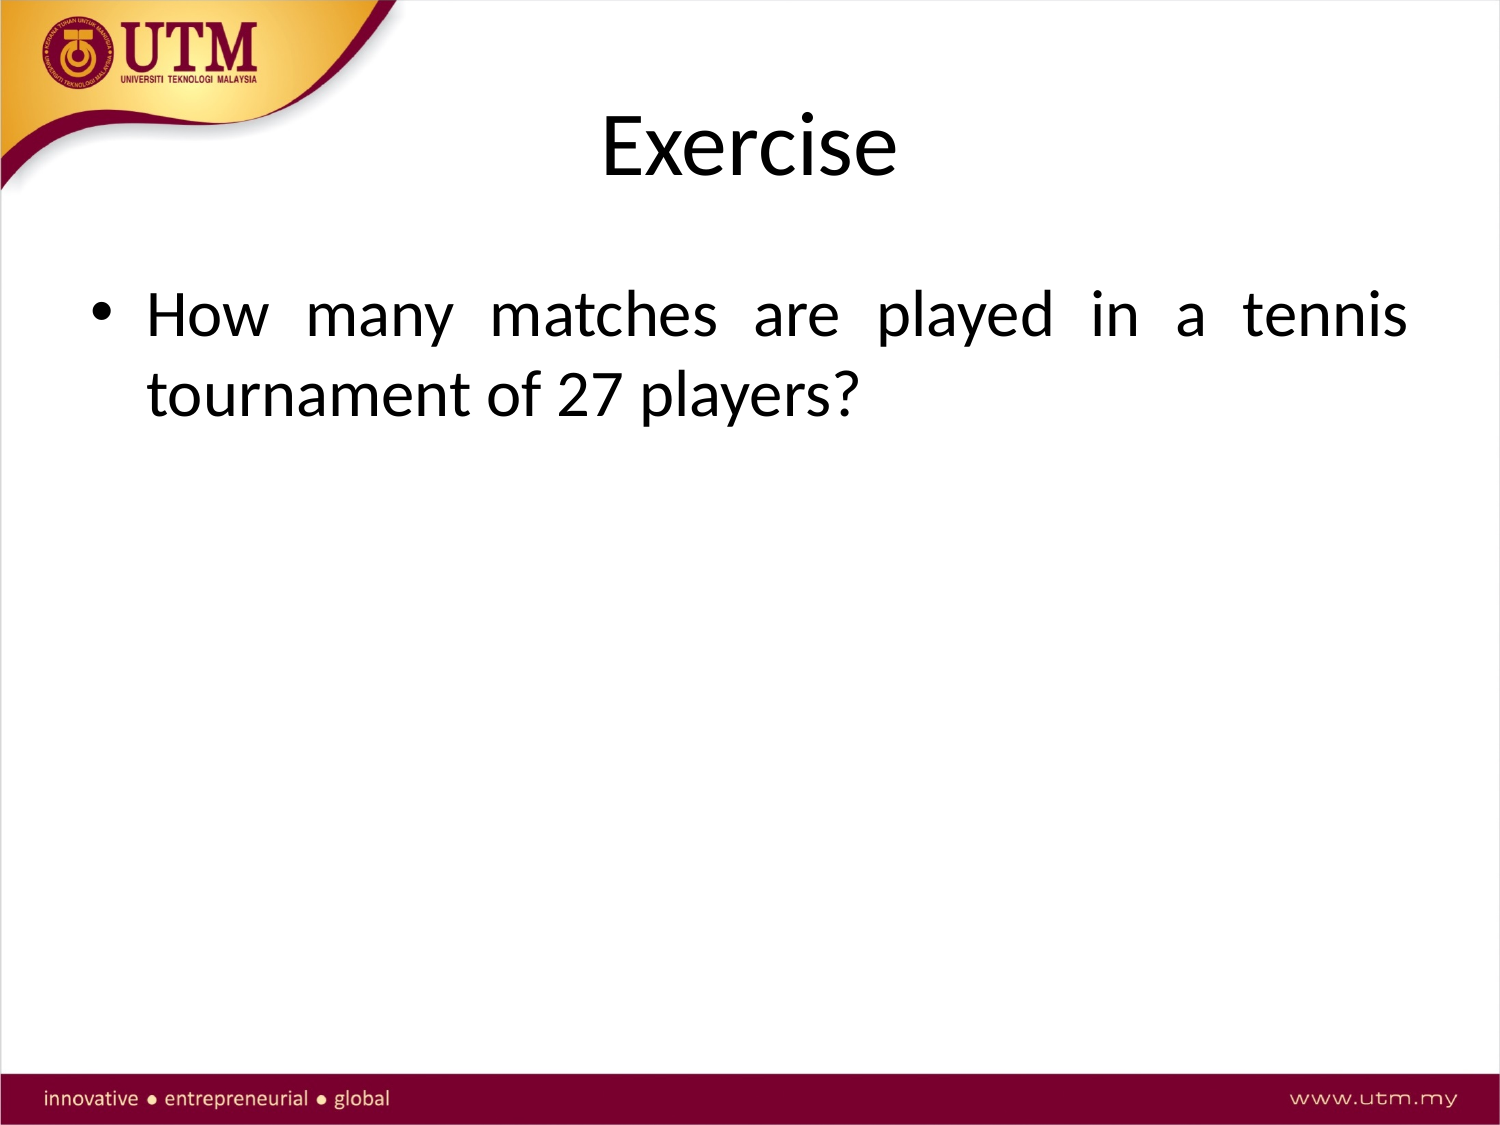

# Exercise
How many matches are played in a tennis tournament of 27 players?